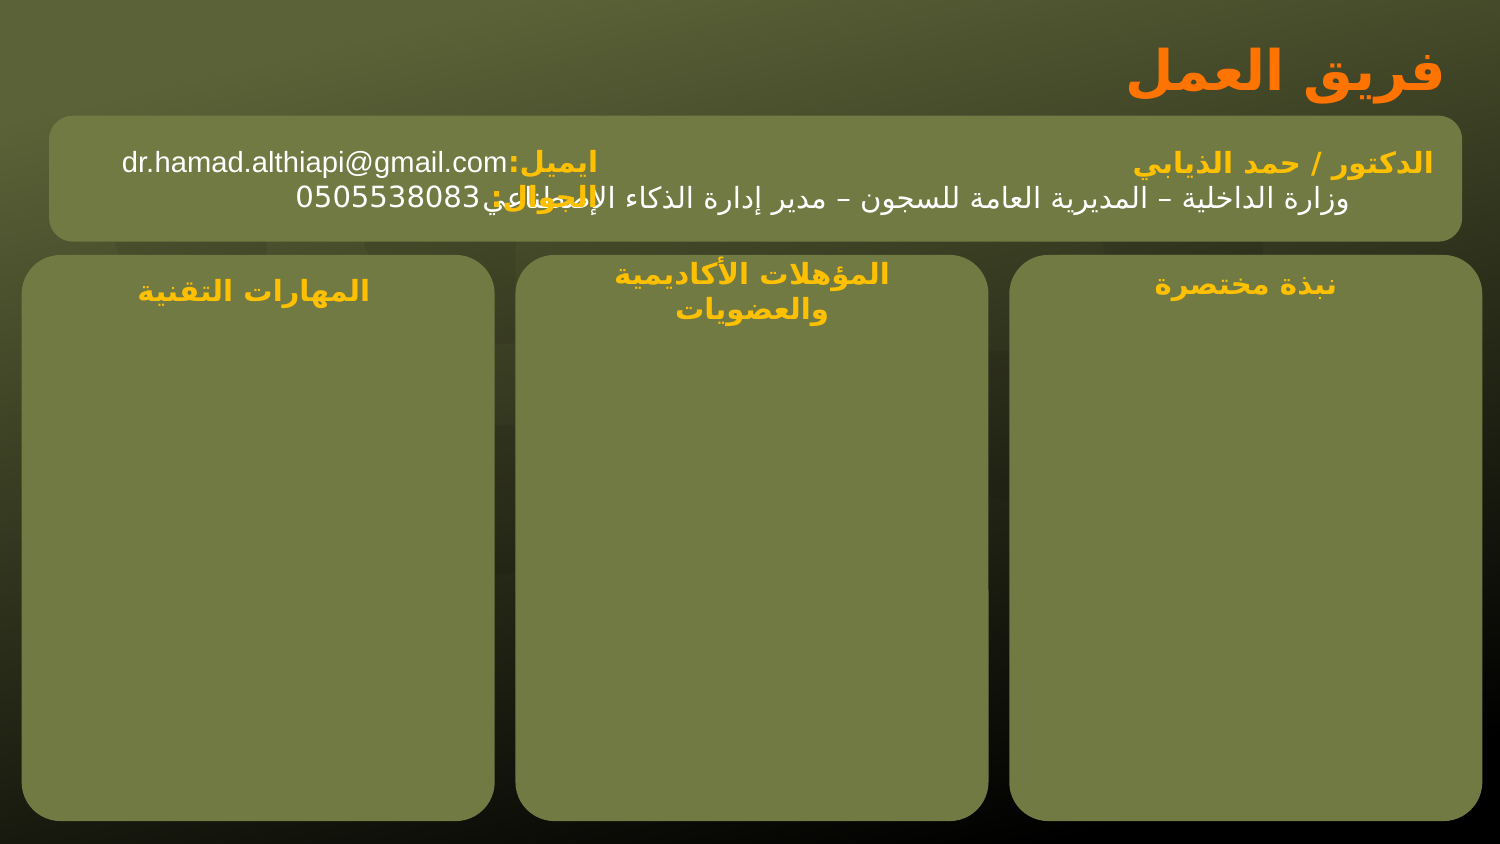

فريق العمل

ايميل:dr.hamad.althiapi@gmail.com
الجوال: 0505538083
الدكتور / حمد الذيابي
وزارة الداخلية – المديرية العامة للسجون – مدير إدارة الذكاء الإصطناعي

نبذة مختصرة
المهارات التقنية
المؤهلات الأكاديمية والعضويات